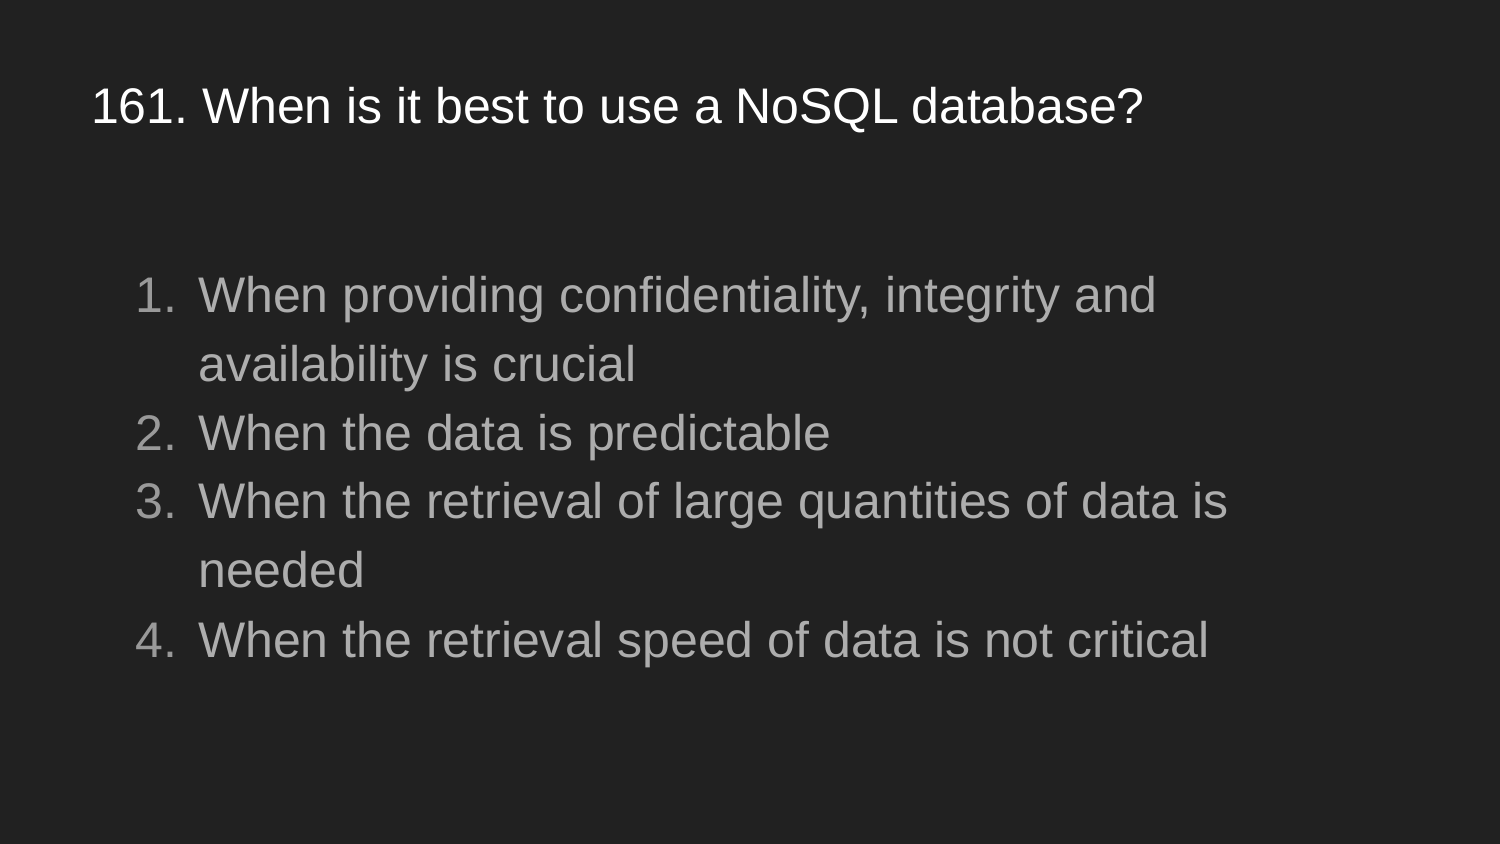

# 161. When is it best to use a NoSQL database?

When providing confidentiality, integrity and availability is crucial
When the data is predictable
When the retrieval of large quantities of data is needed
When the retrieval speed of data is not critical